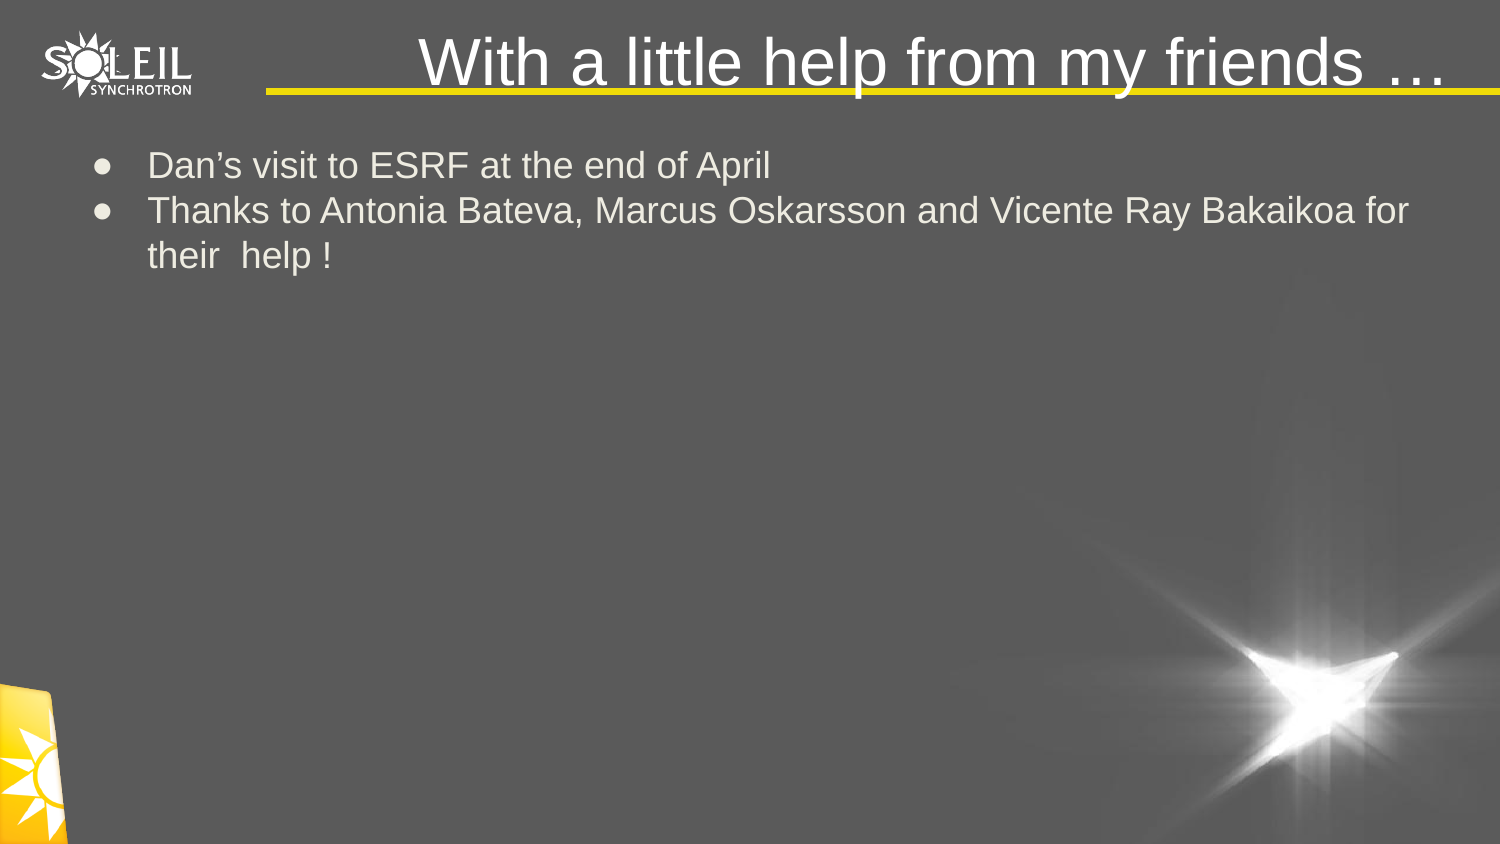

# With a little help from my friends …
Dan’s visit to ESRF at the end of April
Thanks to Antonia Bateva, Marcus Oskarsson and Vicente Ray Bakaikoa for their  help !